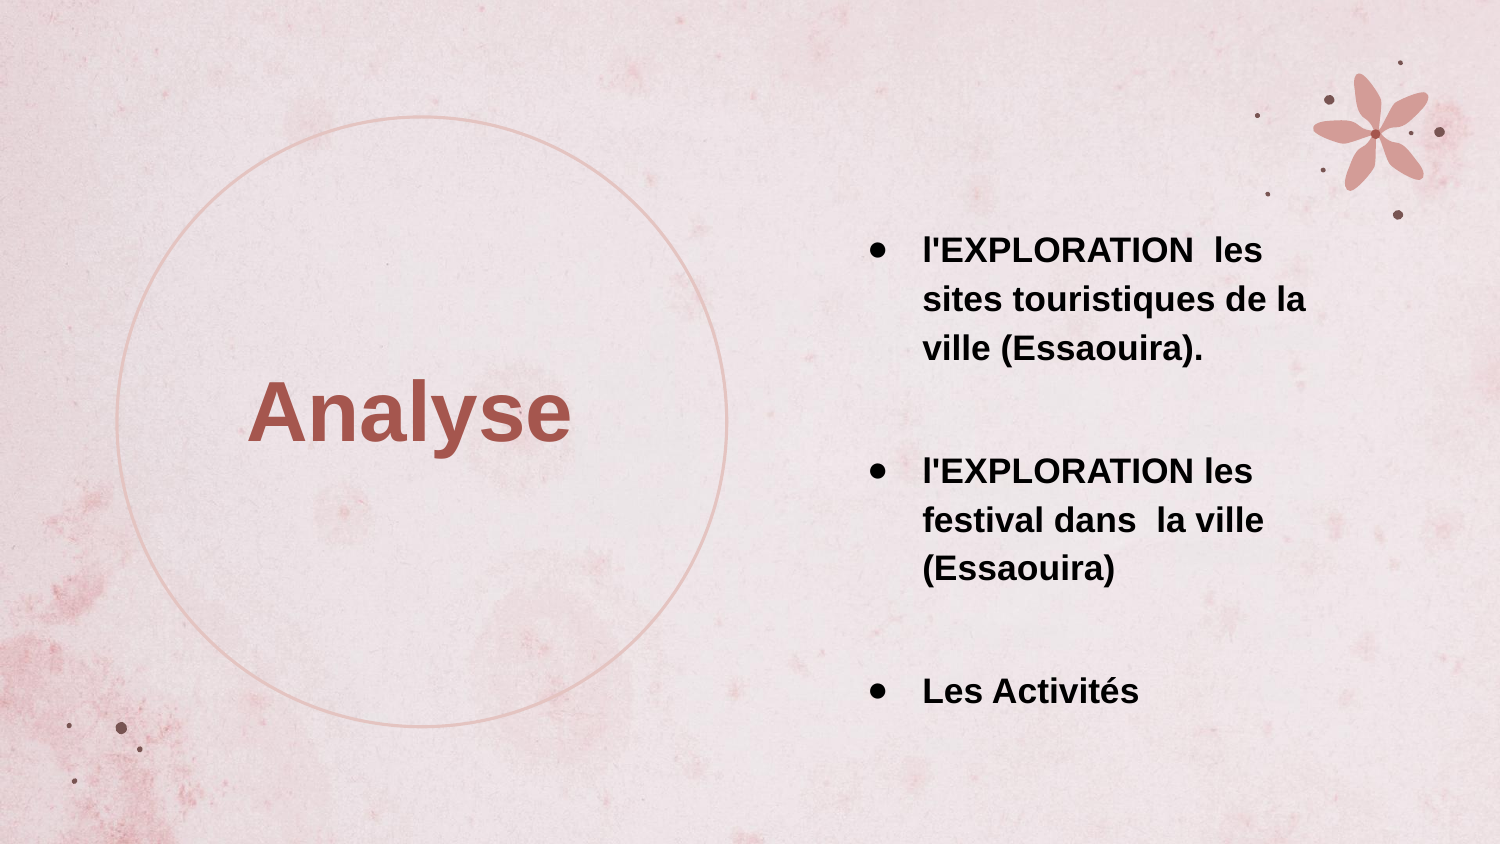

Analyse
l'EXPLORATION  les sites touristiques de la ville (Essaouira).

l'EXPLORATION les festival dans  la ville (Essaouira)

Les Activités